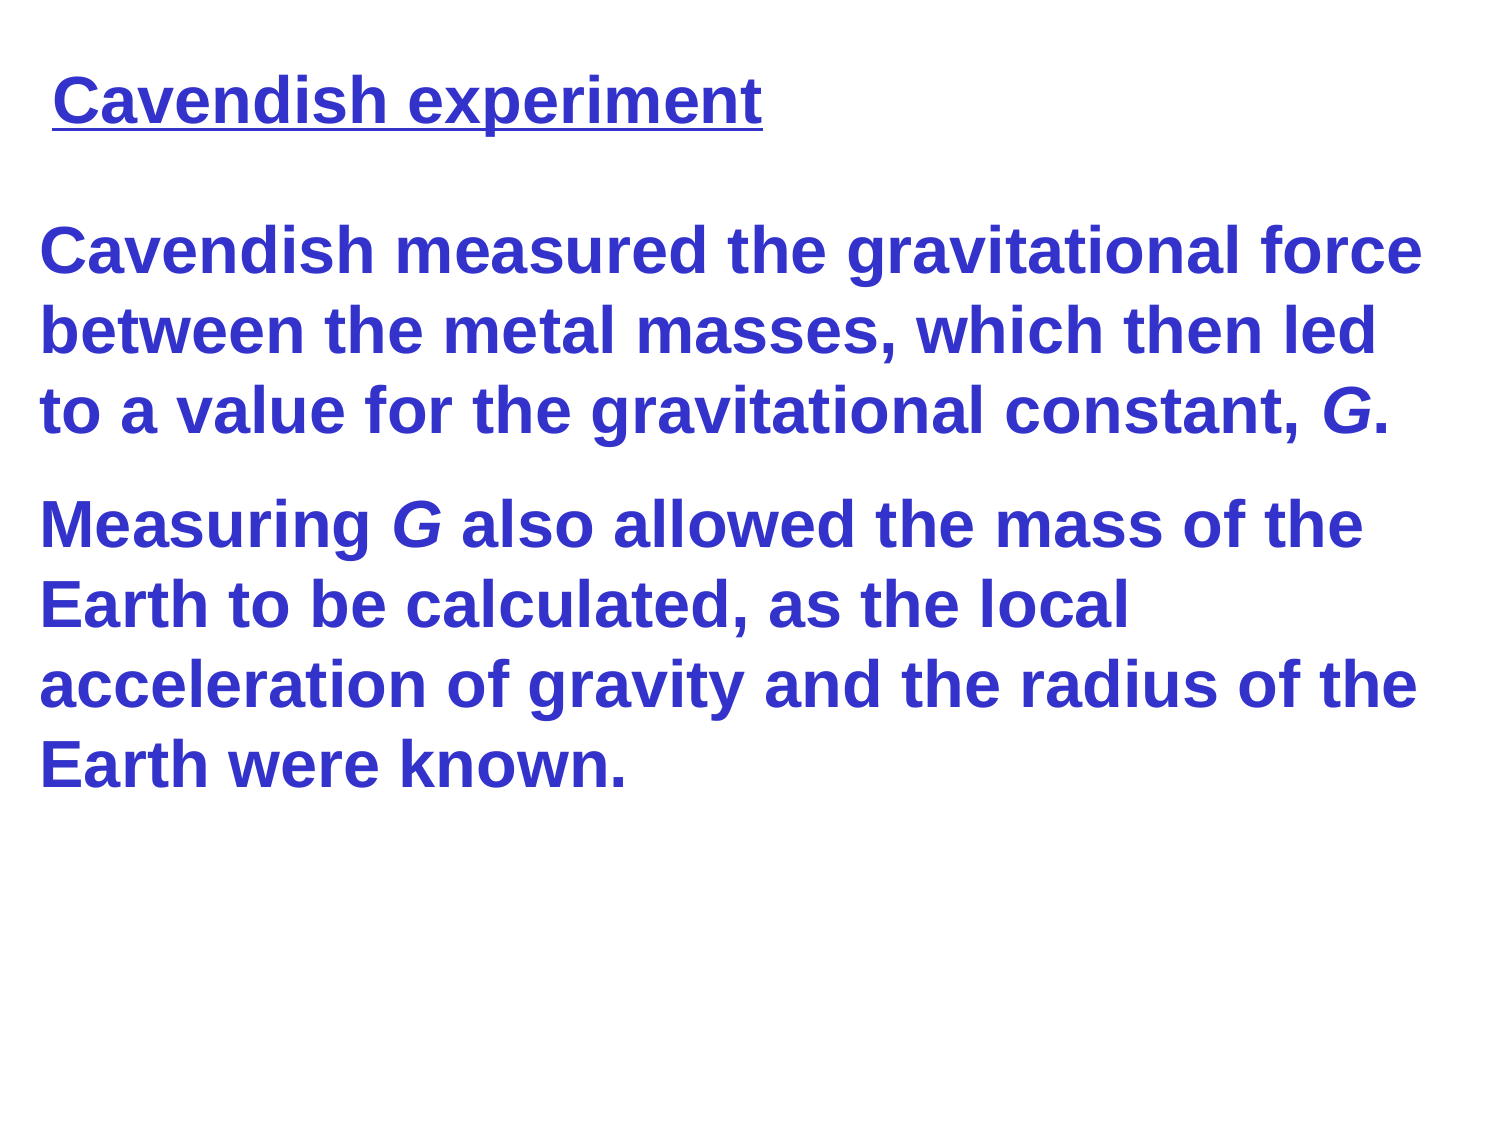

Cavendish experiment
Cavendish measured the gravitational force between the metal masses, which then led to a value for the gravitational constant, G.
Measuring G also allowed the mass of the Earth to be calculated, as the local acceleration of gravity and the radius of the Earth were known.